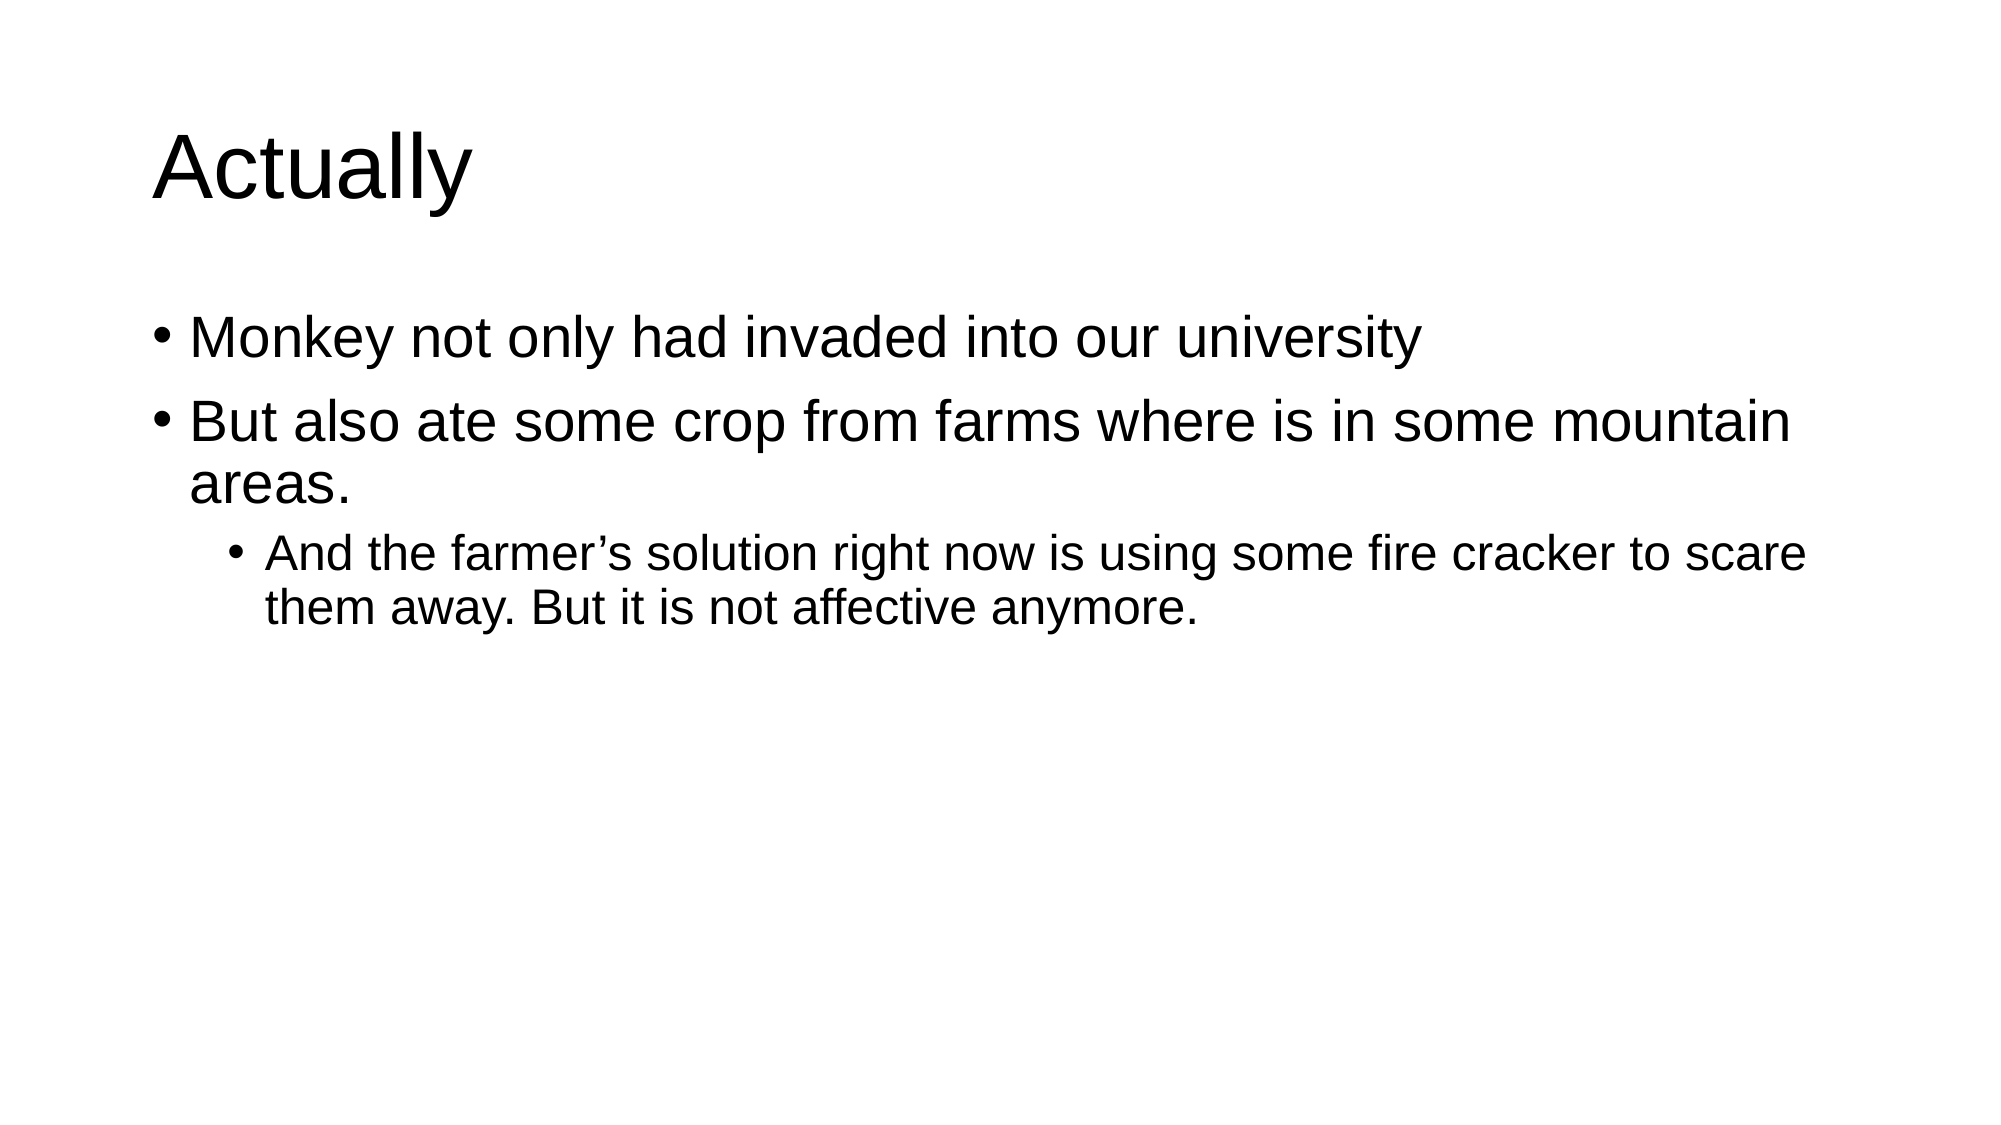

# Actually
Monkey not only had invaded into our university
But also ate some crop from farms where is in some mountain areas.
And the farmer’s solution right now is using some fire cracker to scare them away. But it is not affective anymore.